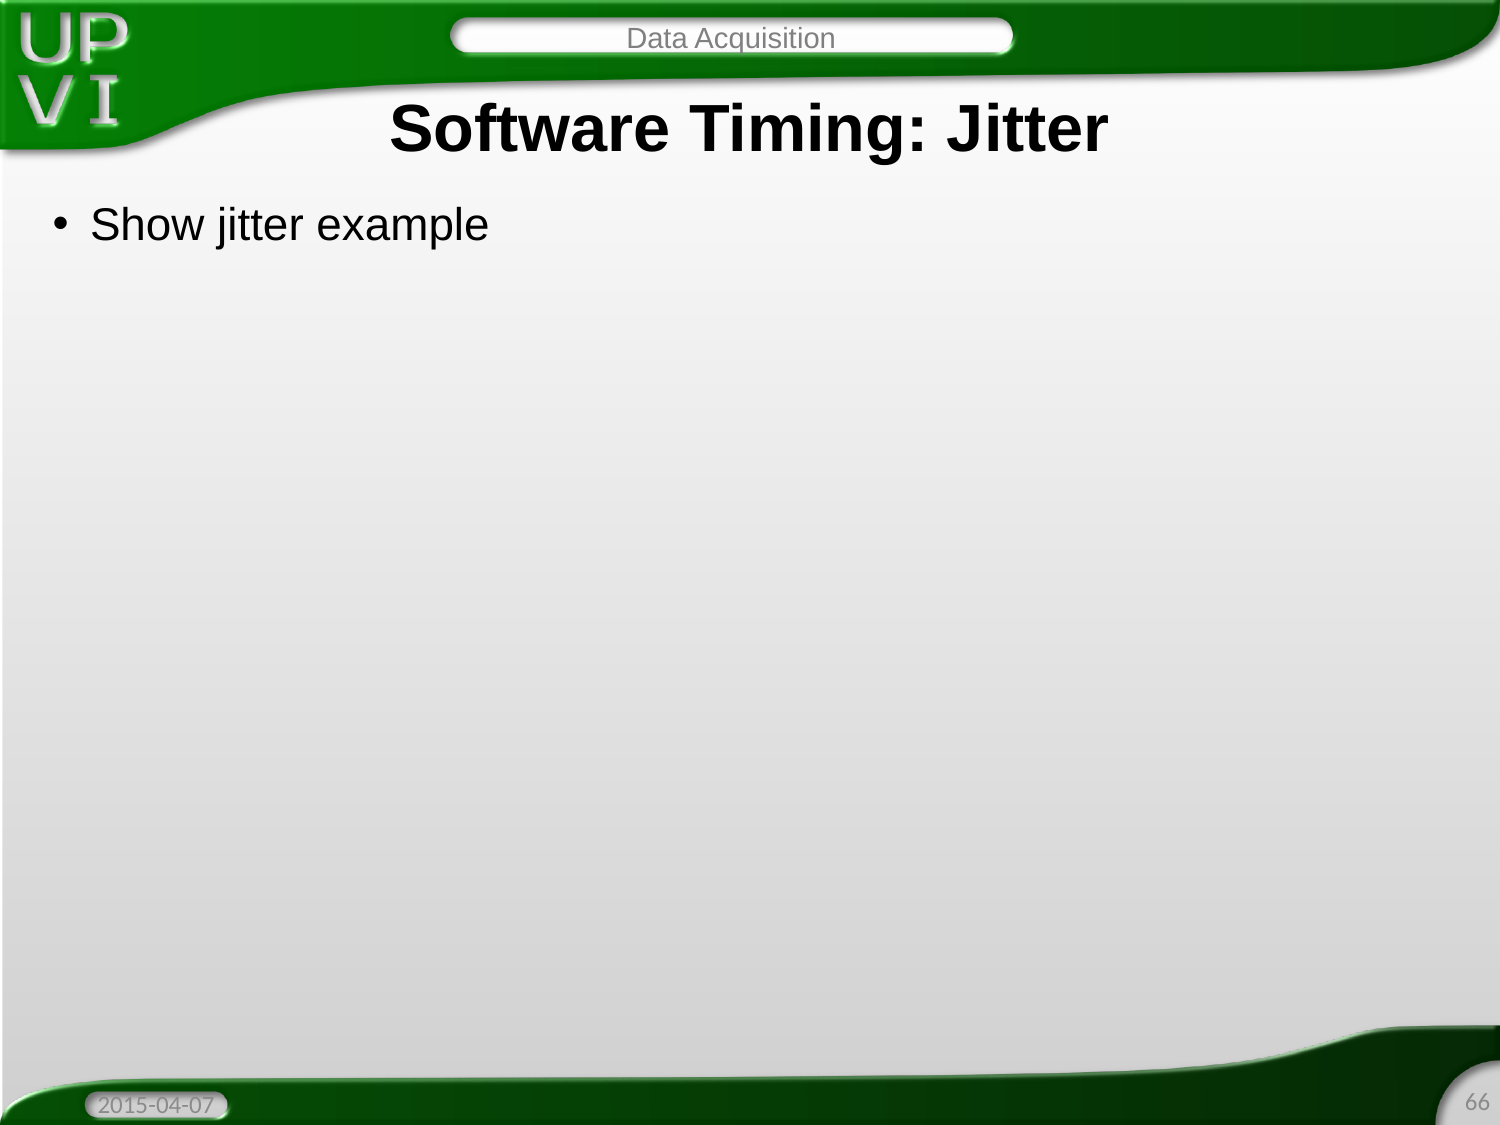

Data Acquisition
# Software Timing: Jitter
Show jitter example

66
2015-04-07